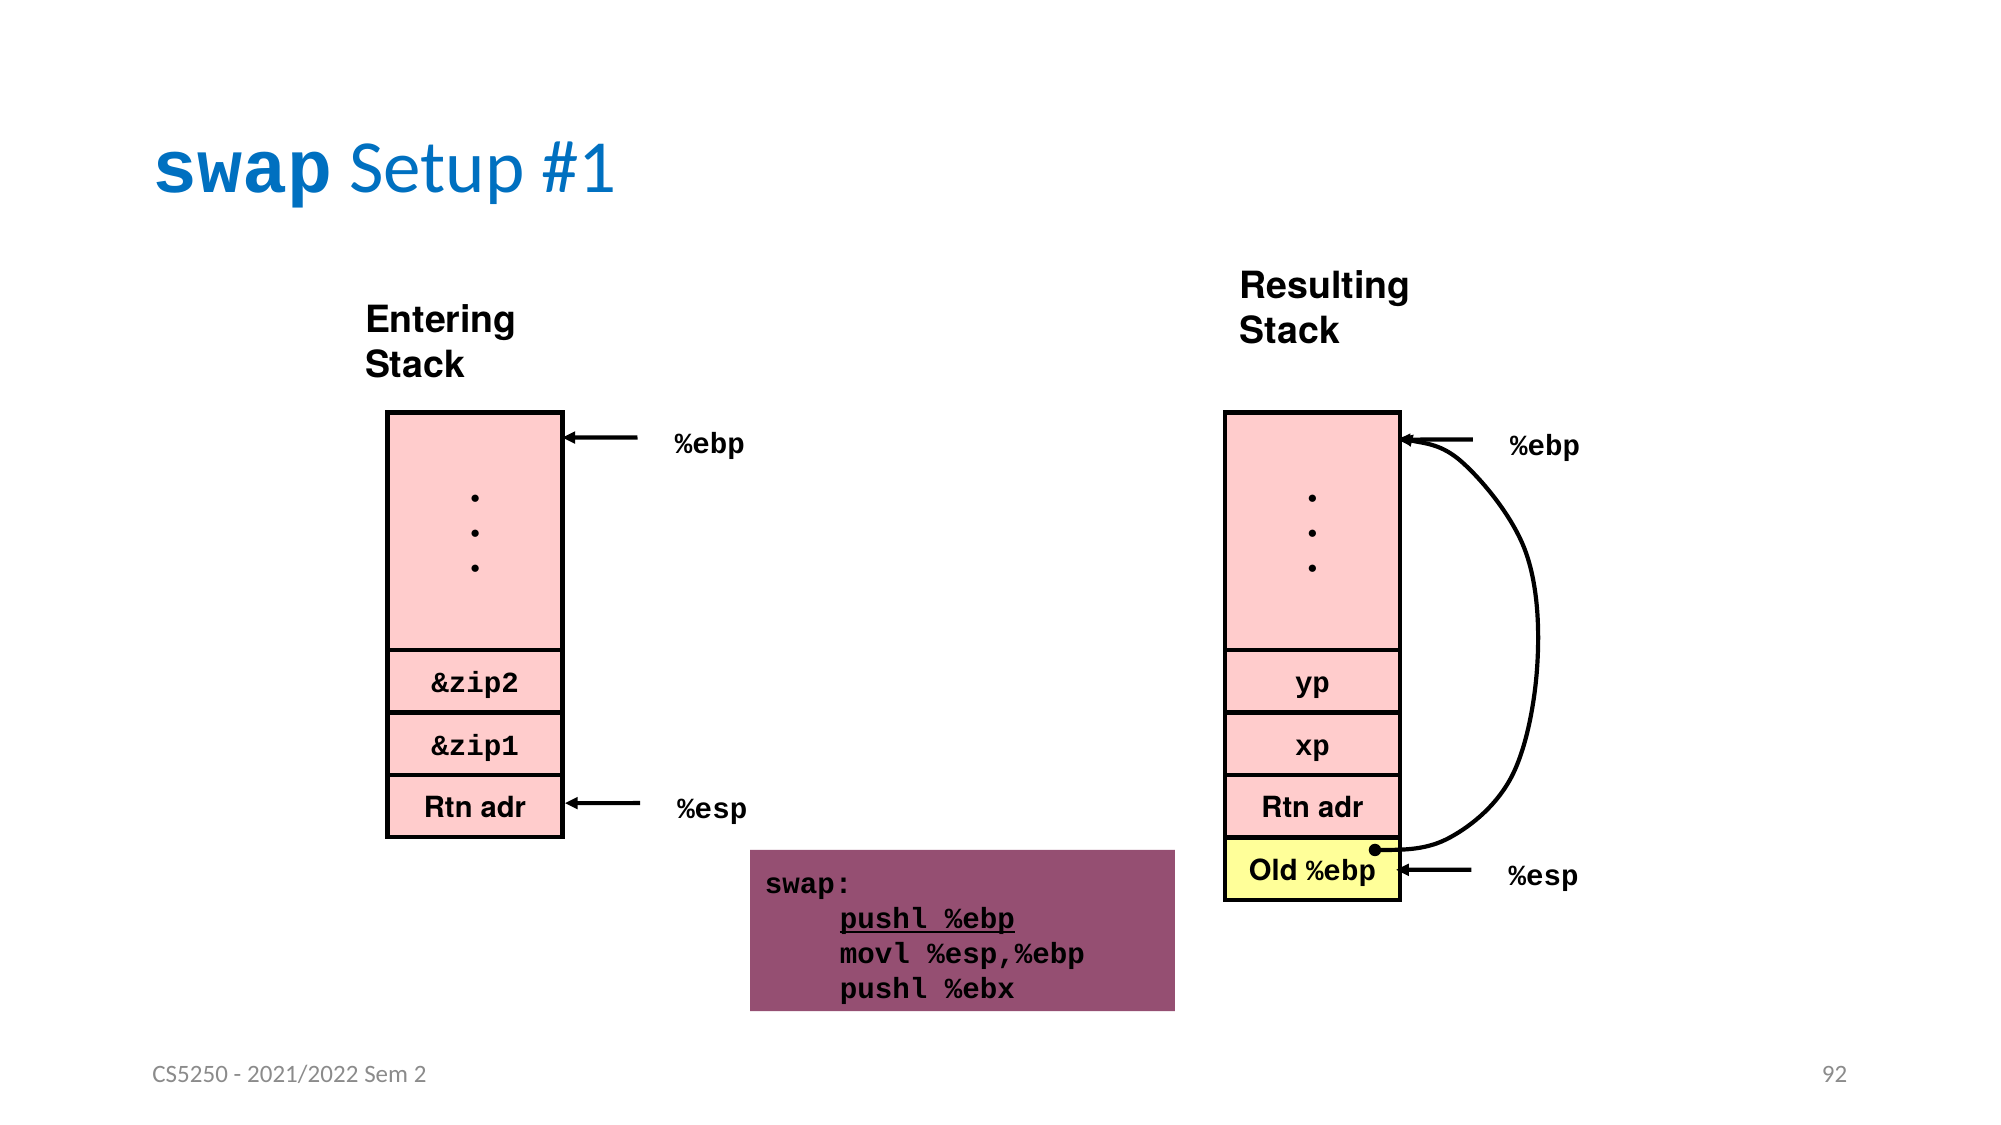

# swap Setup #1
Resulting
Stack
Entering
Stack

•
•
•
•
•
•
%ebp

yp
xp
Rtn adr
Old %ebp
%esp

%ebp

&zip2
&zip1
Rtn adr
%esp

swap:
	pushl %ebp
	movl %esp,%ebp
	pushl %ebx
CS5250 - 2021/2022 Sem 2
92